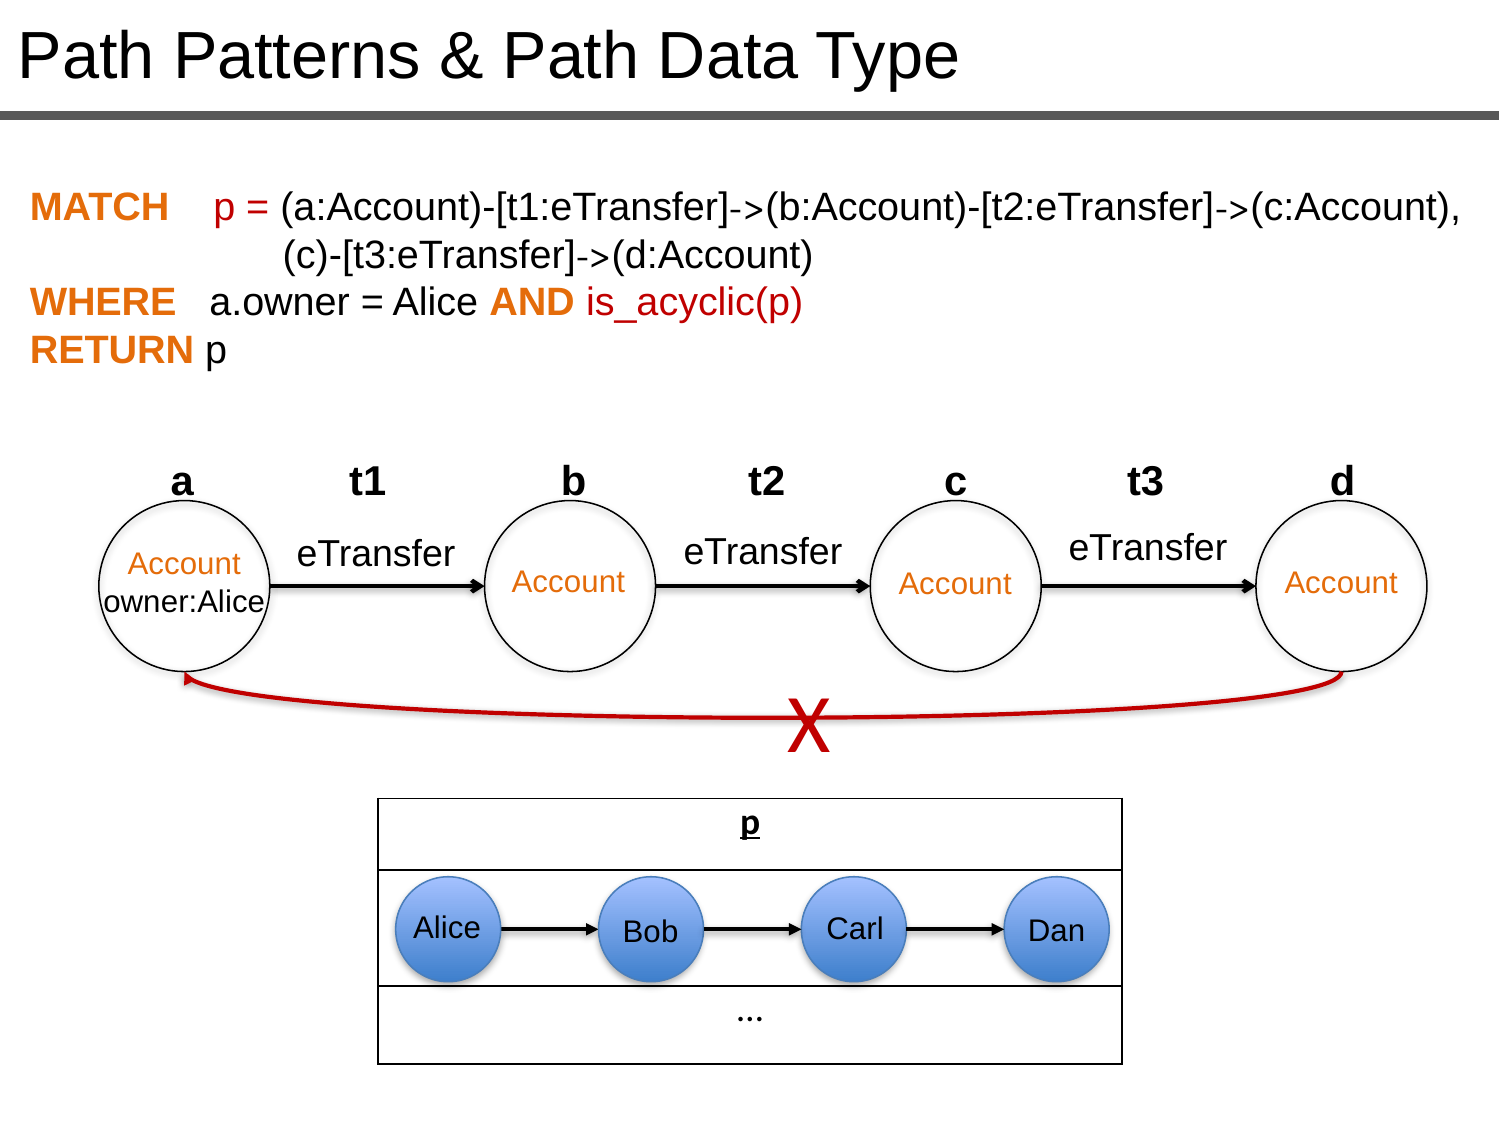

Path Patterns & Path Data Type
MATCH    p = (a:Account)-[t1:eTransfer]->(b:Account)-[t2:eTransfer]->(c:Account),
                       (c)-[t3:eTransfer]->(d:Account)
WHERE   a.owner = Alice AND is_acyclic(p)
RETURN p
a
t1
b
t2
c
t3
d

eTransfer
eTransfer
eTransfer
Account
owner:Alice
Account
Account
Account
X
| p |
| --- |
|  |
| … |

Alice
Carl
Dan
Bob